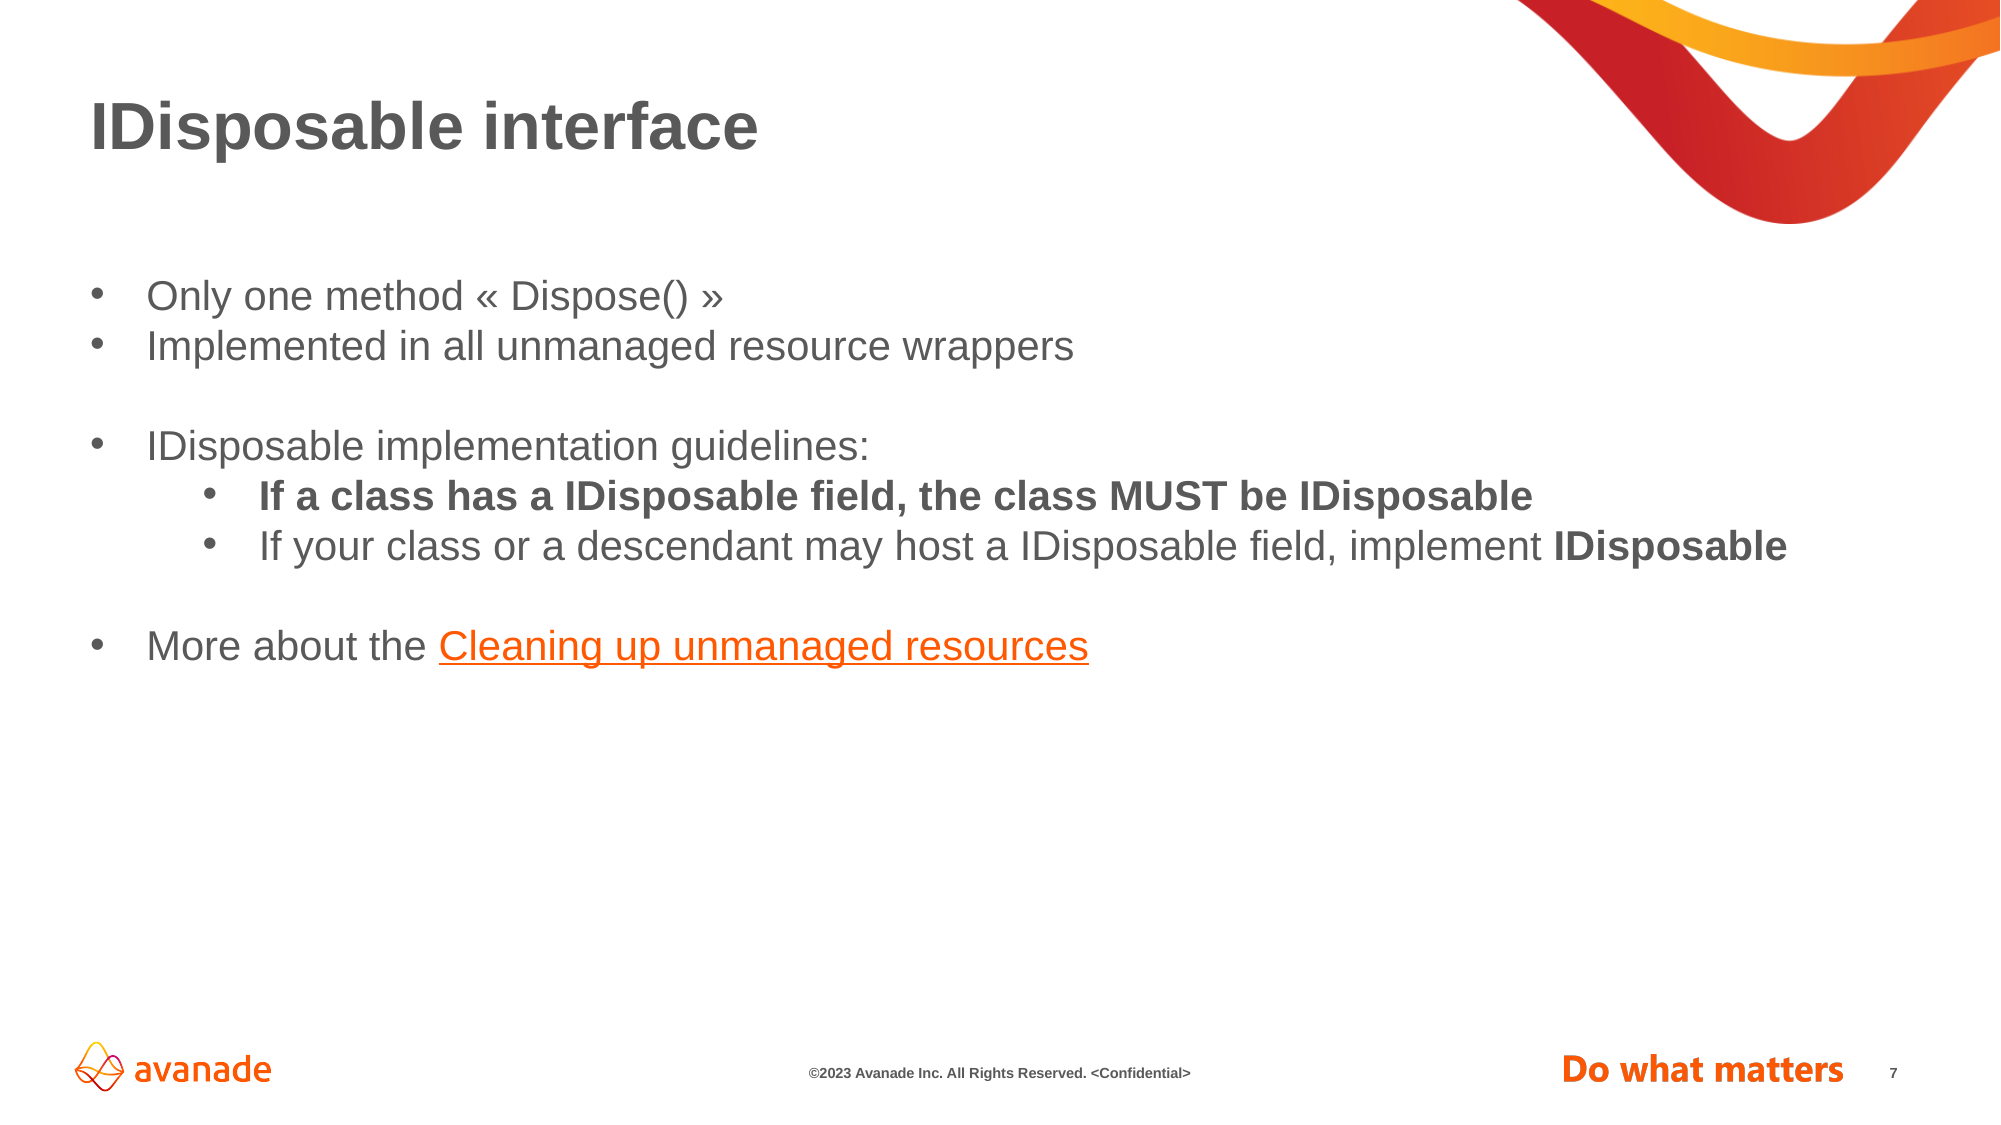

# IDisposable interface
Only one method « Dispose() »
Implemented in all unmanaged resource wrappers

IDisposable implementation guidelines:
If a class has a IDisposable field, the class MUST be IDisposable
If your class or a descendant may host a IDisposable field, implement IDisposable

More about the Cleaning up unmanaged resources

7